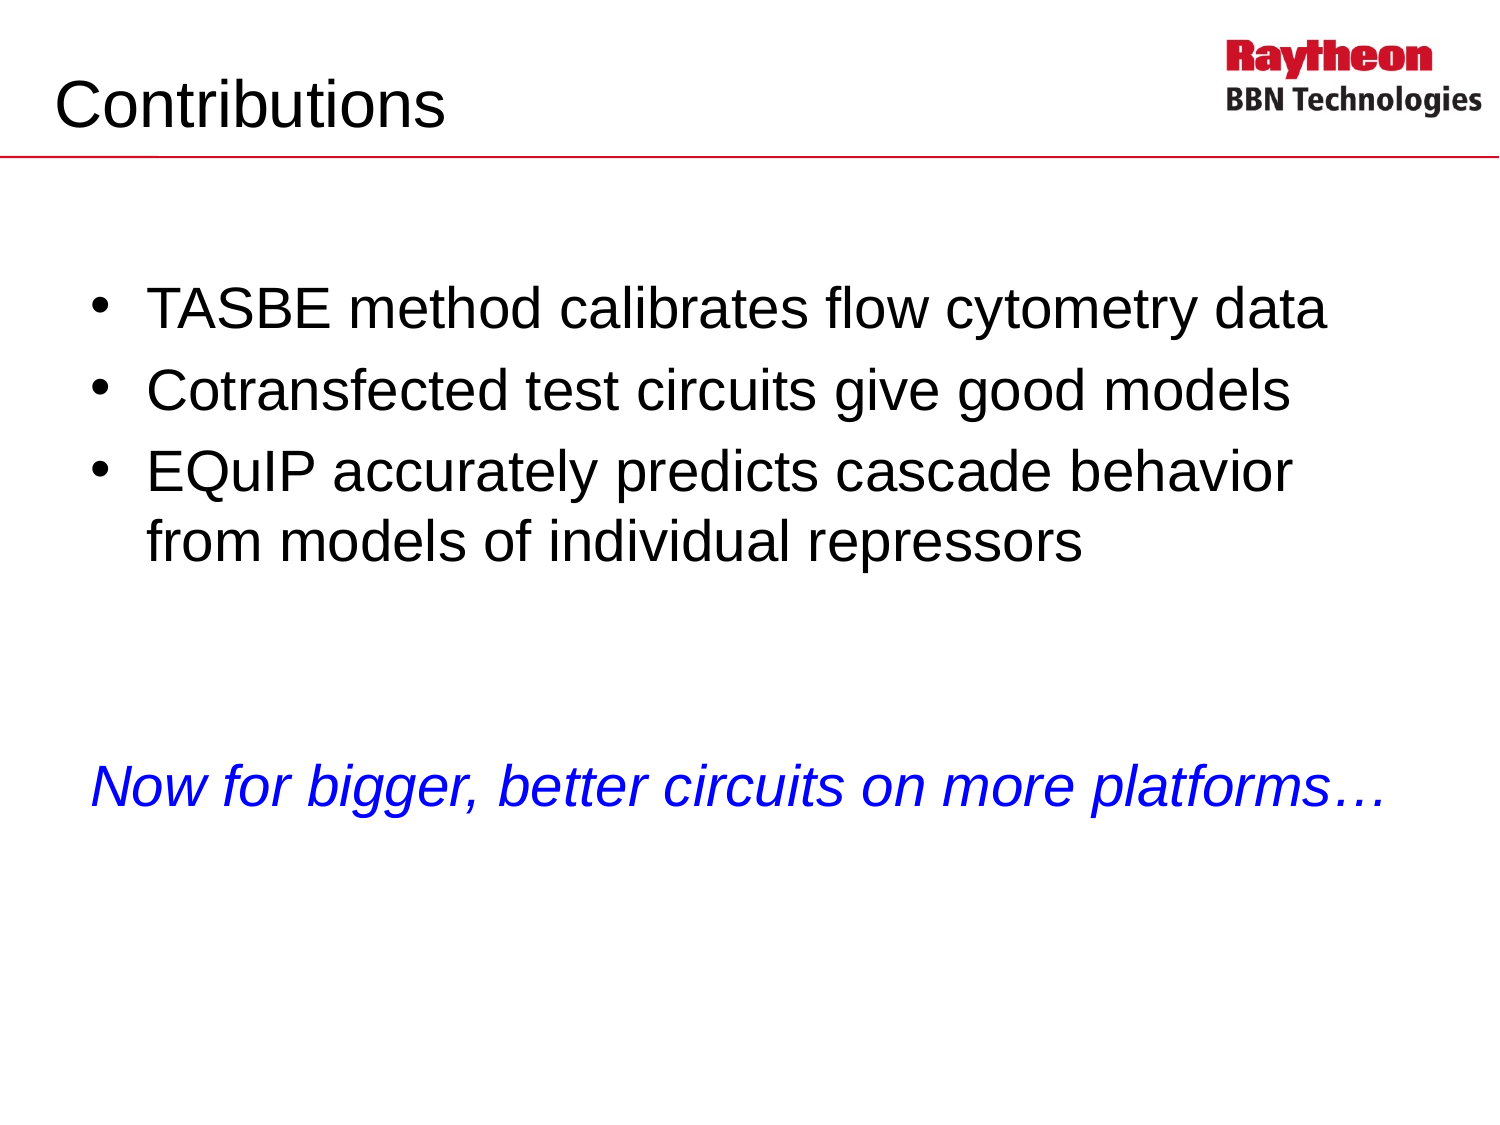

# Contributions
TASBE method calibrates flow cytometry data
Cotransfected test circuits give good models
EQuIP accurately predicts cascade behavior from models of individual repressors

Now for bigger, better circuits on more platforms…